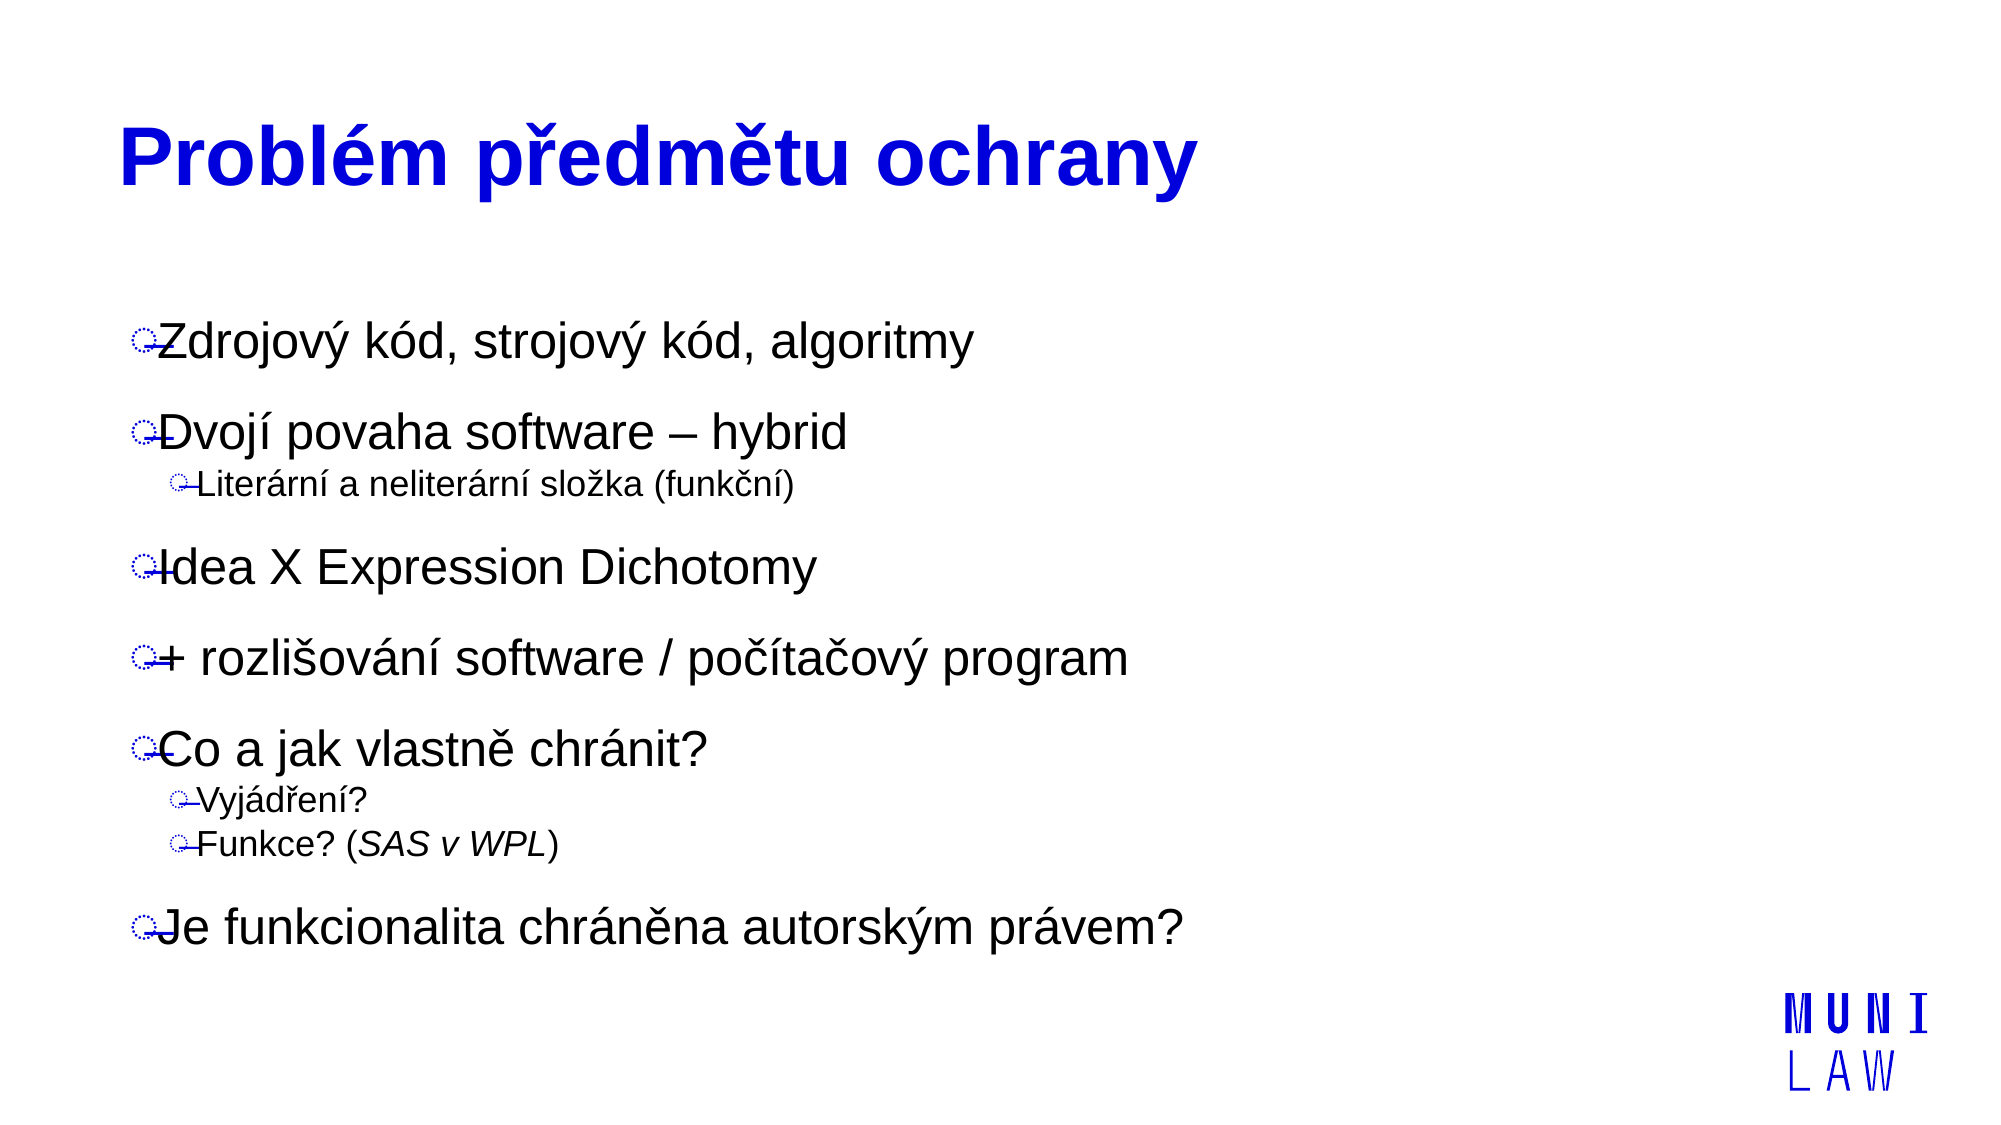

# Problém předmětu ochrany
Zdrojový kód, strojový kód, algoritmy
Dvojí povaha software – hybrid
Literární a neliterární složka (funkční)
Idea X Expression Dichotomy
+ rozlišování software / počítačový program
Co a jak vlastně chránit?
Vyjádření?
Funkce? (SAS v WPL)
Je funkcionalita chráněna autorským právem?